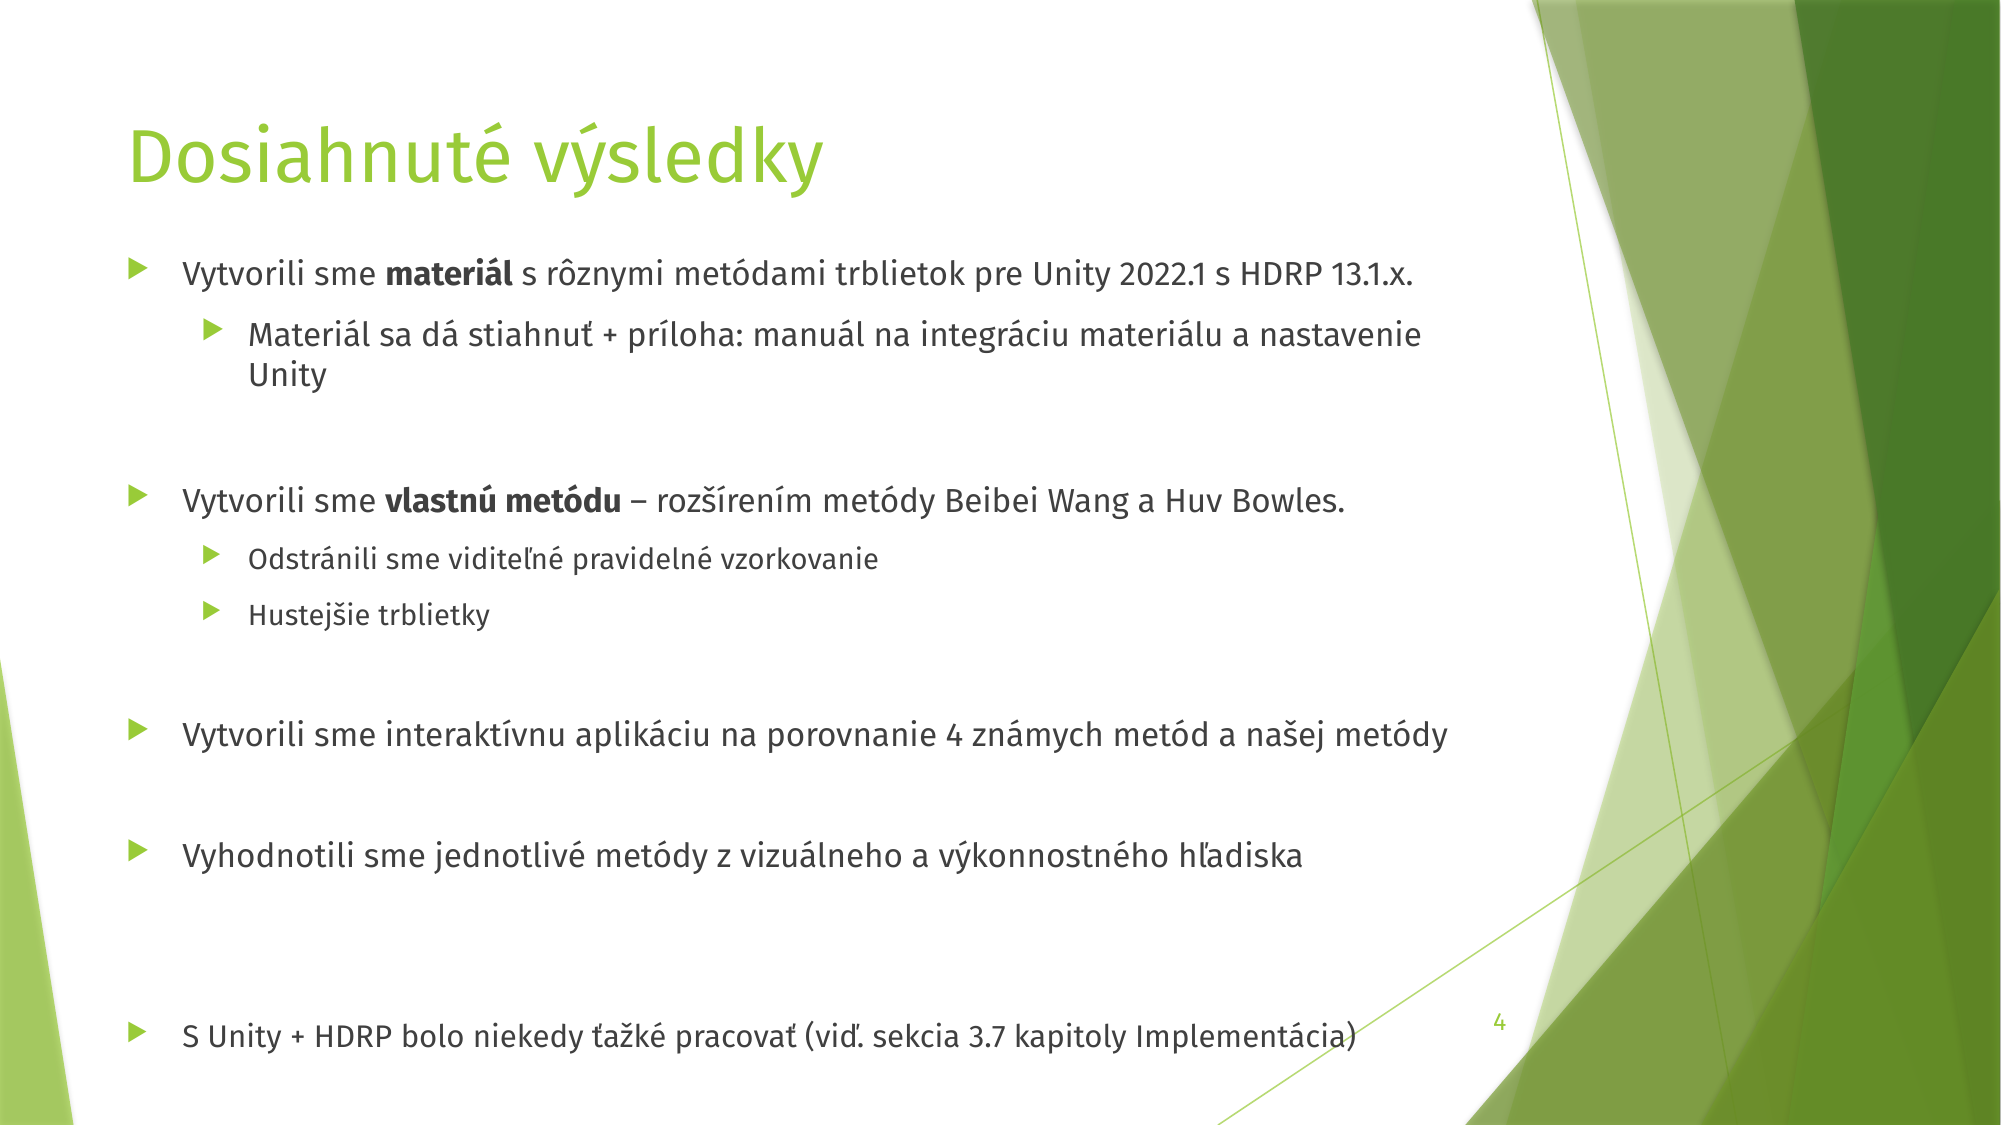

# Dosiahnuté výsledky
Vytvorili sme materiál s rôznymi metódami trblietok pre Unity 2022.1 s HDRP 13.1.x.
Materiál sa dá stiahnuť + príloha: manuál na integráciu materiálu a nastavenie Unity

Vytvorili sme vlastnú metódu – rozšírením metódy Beibei Wang a Huv Bowles.
Odstránili sme viditeľné pravidelné vzorkovanie
Hustejšie trblietky

Vytvorili sme interaktívnu aplikáciu na porovnanie 4 známych metód a našej metódy

Vyhodnotili sme jednotlivé metódy z vizuálneho a výkonnostného hľadiska

S Unity + HDRP bolo niekedy ťažké pracovať (viď. sekcia 3.7 kapitoly Implementácia)
4